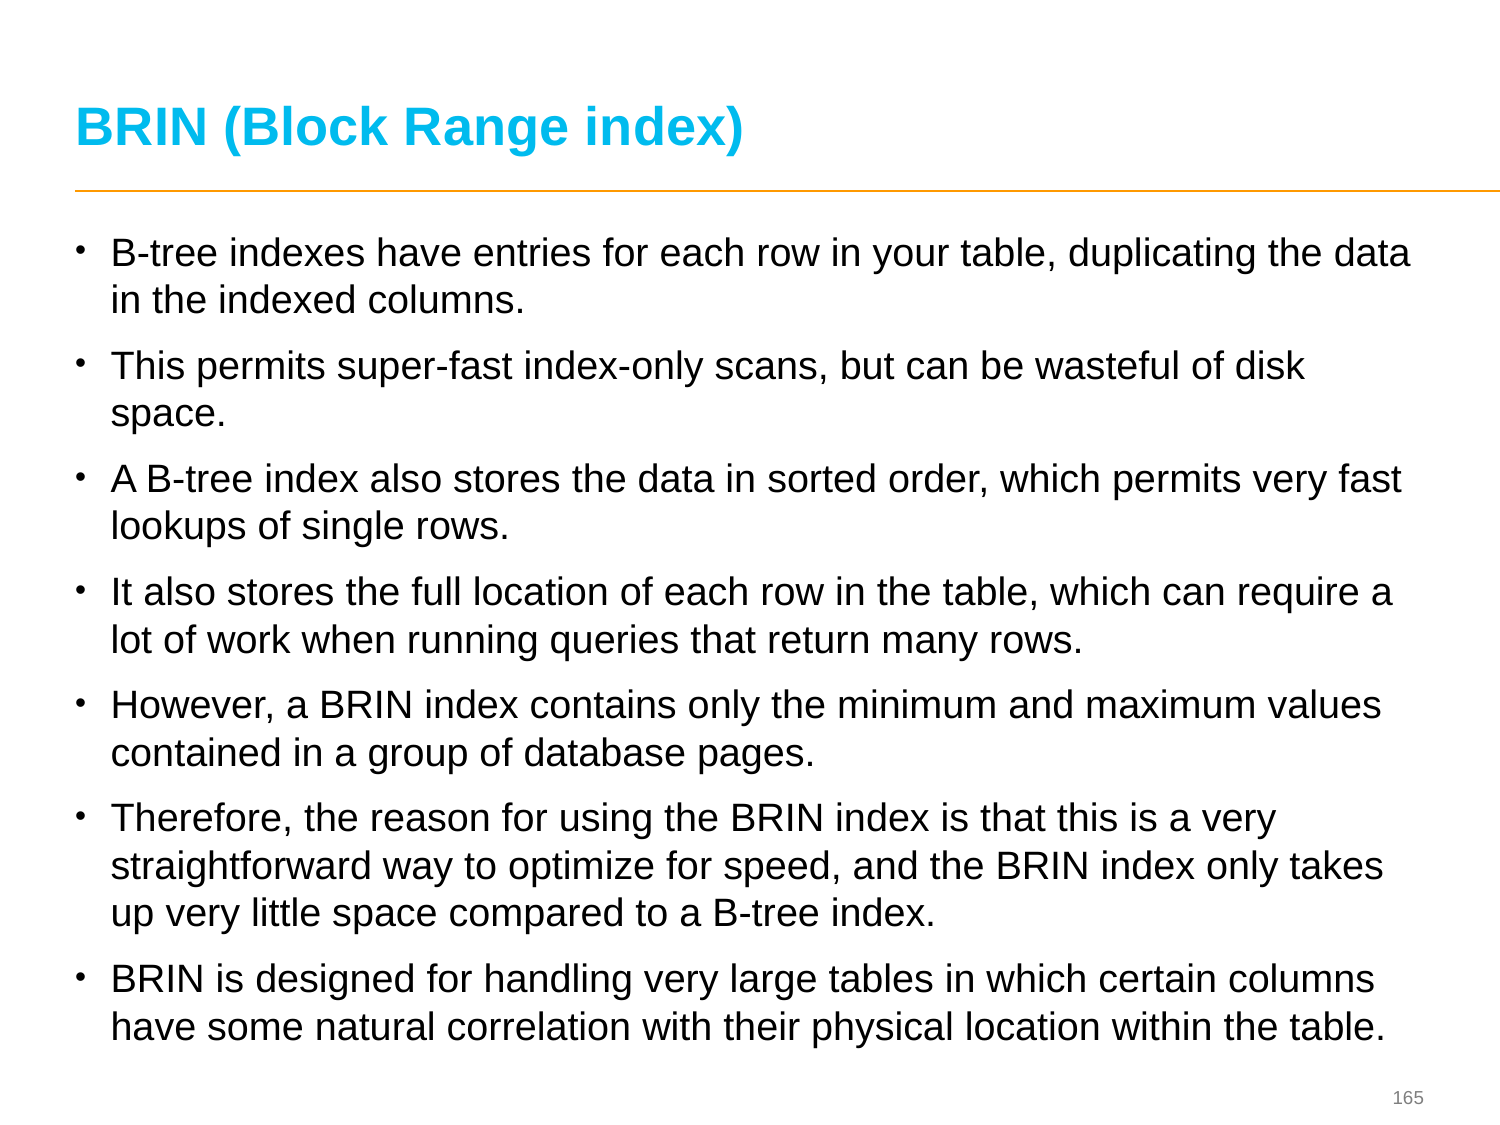

# BRIN (Block Range index)
B-tree indexes have entries for each row in your table, duplicating the data in the indexed columns.
This permits super-fast index-only scans, but can be wasteful of disk space.
A B-tree index also stores the data in sorted order, which permits very fast lookups of single rows.
It also stores the full location of each row in the table, which can require a lot of work when running queries that return many rows.
However, a BRIN index contains only the minimum and maximum values contained in a group of database pages.
Therefore, the reason for using the BRIN index is that this is a very straightforward way to optimize for speed, and the BRIN index only takes up very little space compared to a B-tree index.
BRIN is designed for handling very large tables in which certain columns have some natural correlation with their physical location within the table.